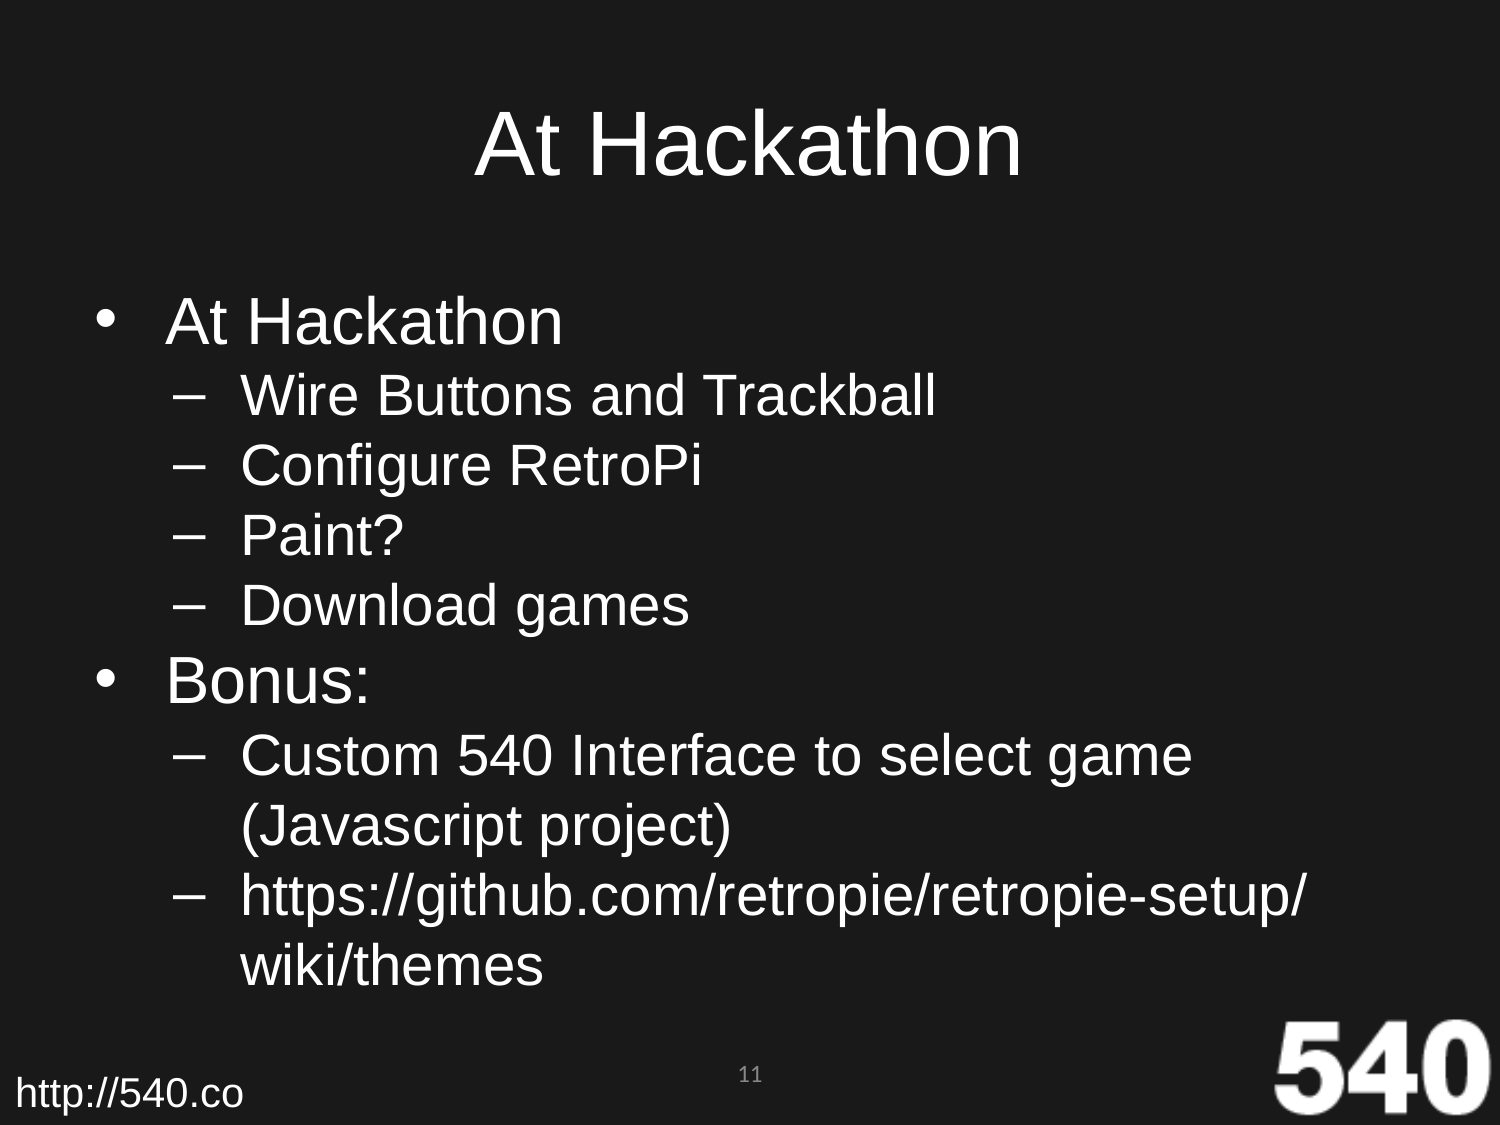

# At Hackathon
At Hackathon
Wire Buttons and Trackball
Configure RetroPi
Paint?
Download games
Bonus:
Custom 540 Interface to select game (Javascript project)
https://github.com/retropie/retropie-setup/wiki/themes
11